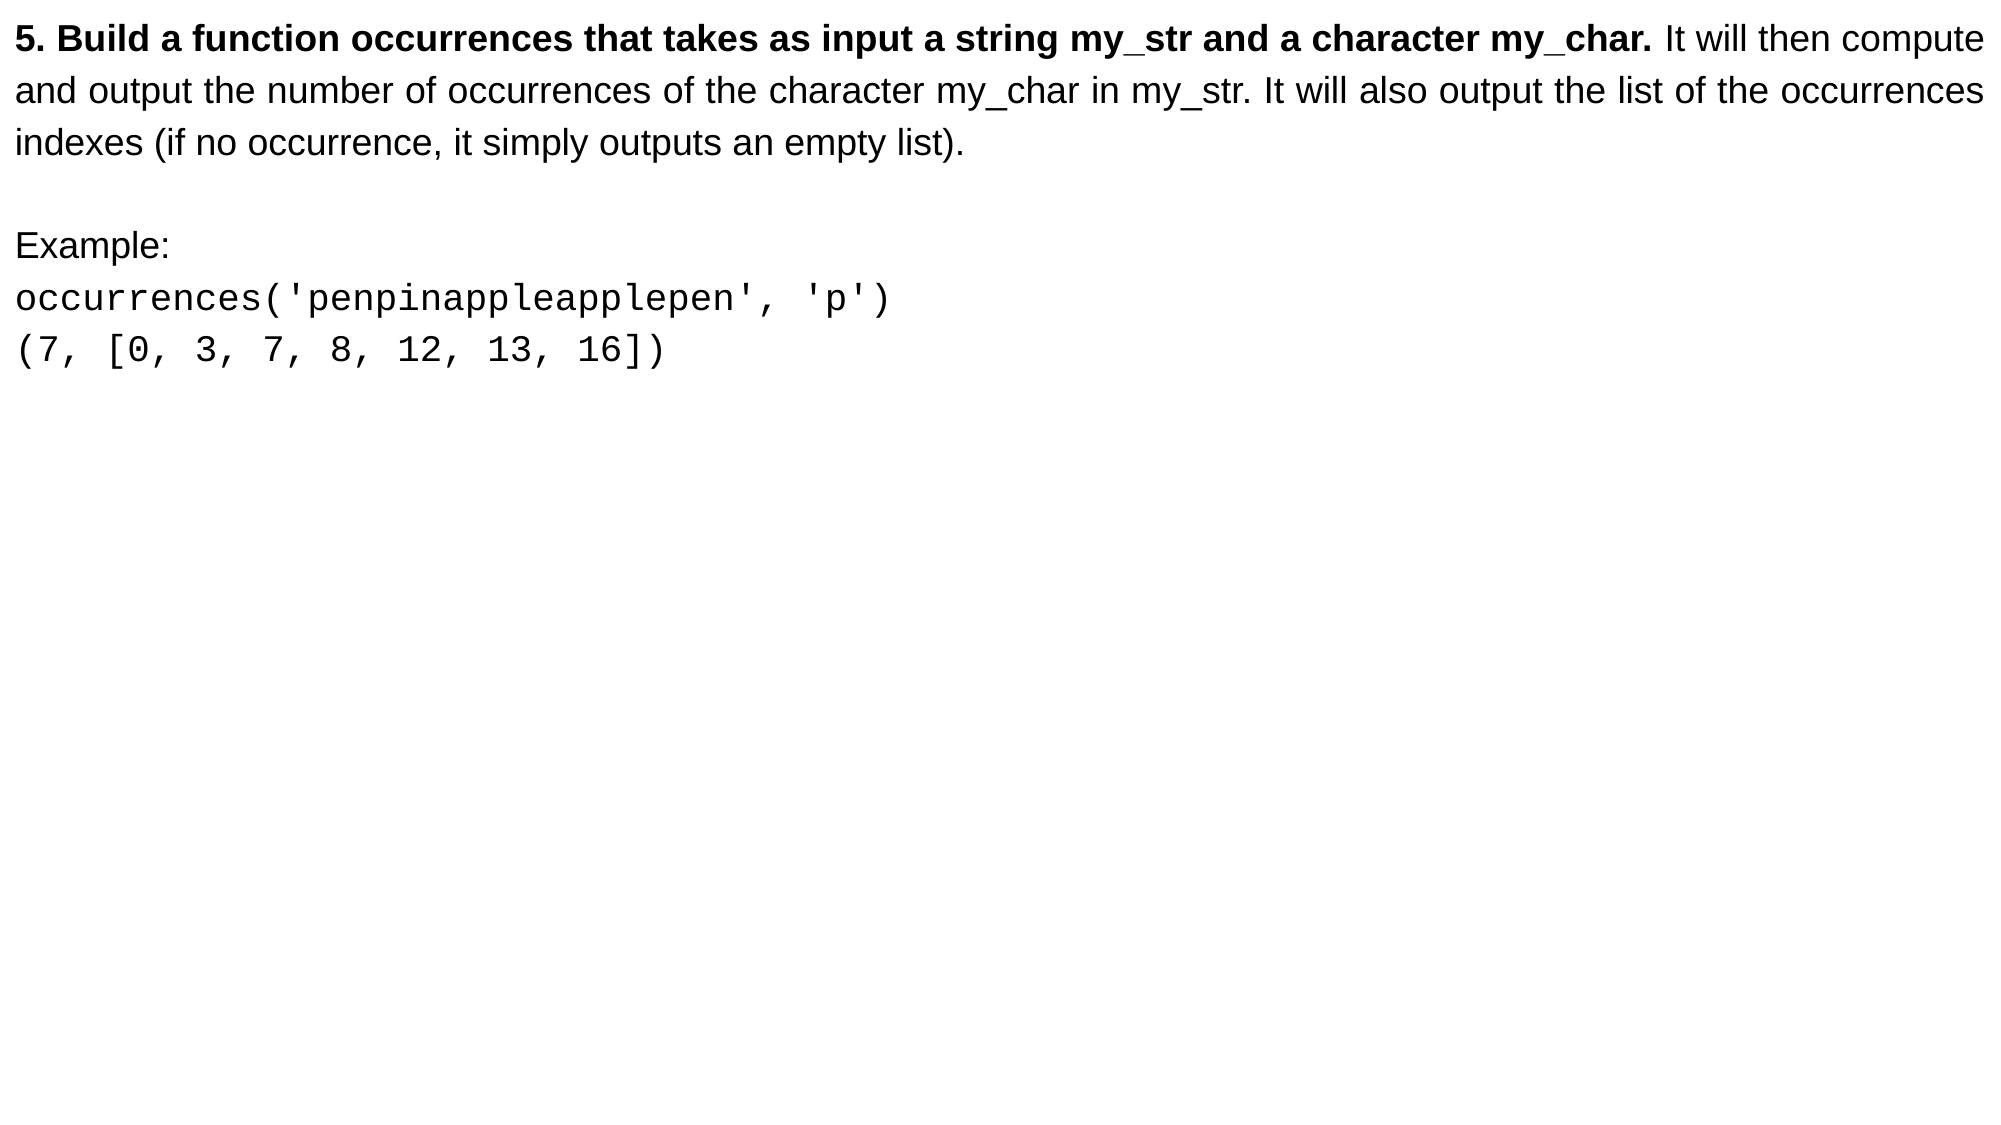

5. Build a function occurrences that takes as input a string my_str and a character my_char. It will then compute and output the number of occurrences of the character my_char in my_str. It will also output the list of the occurrences indexes (if no occurrence, it simply outputs an empty list).

Example:
occurrences('penpinappleapplepen', 'p')
(7, [0, 3, 7, 8, 12, 13, 16])